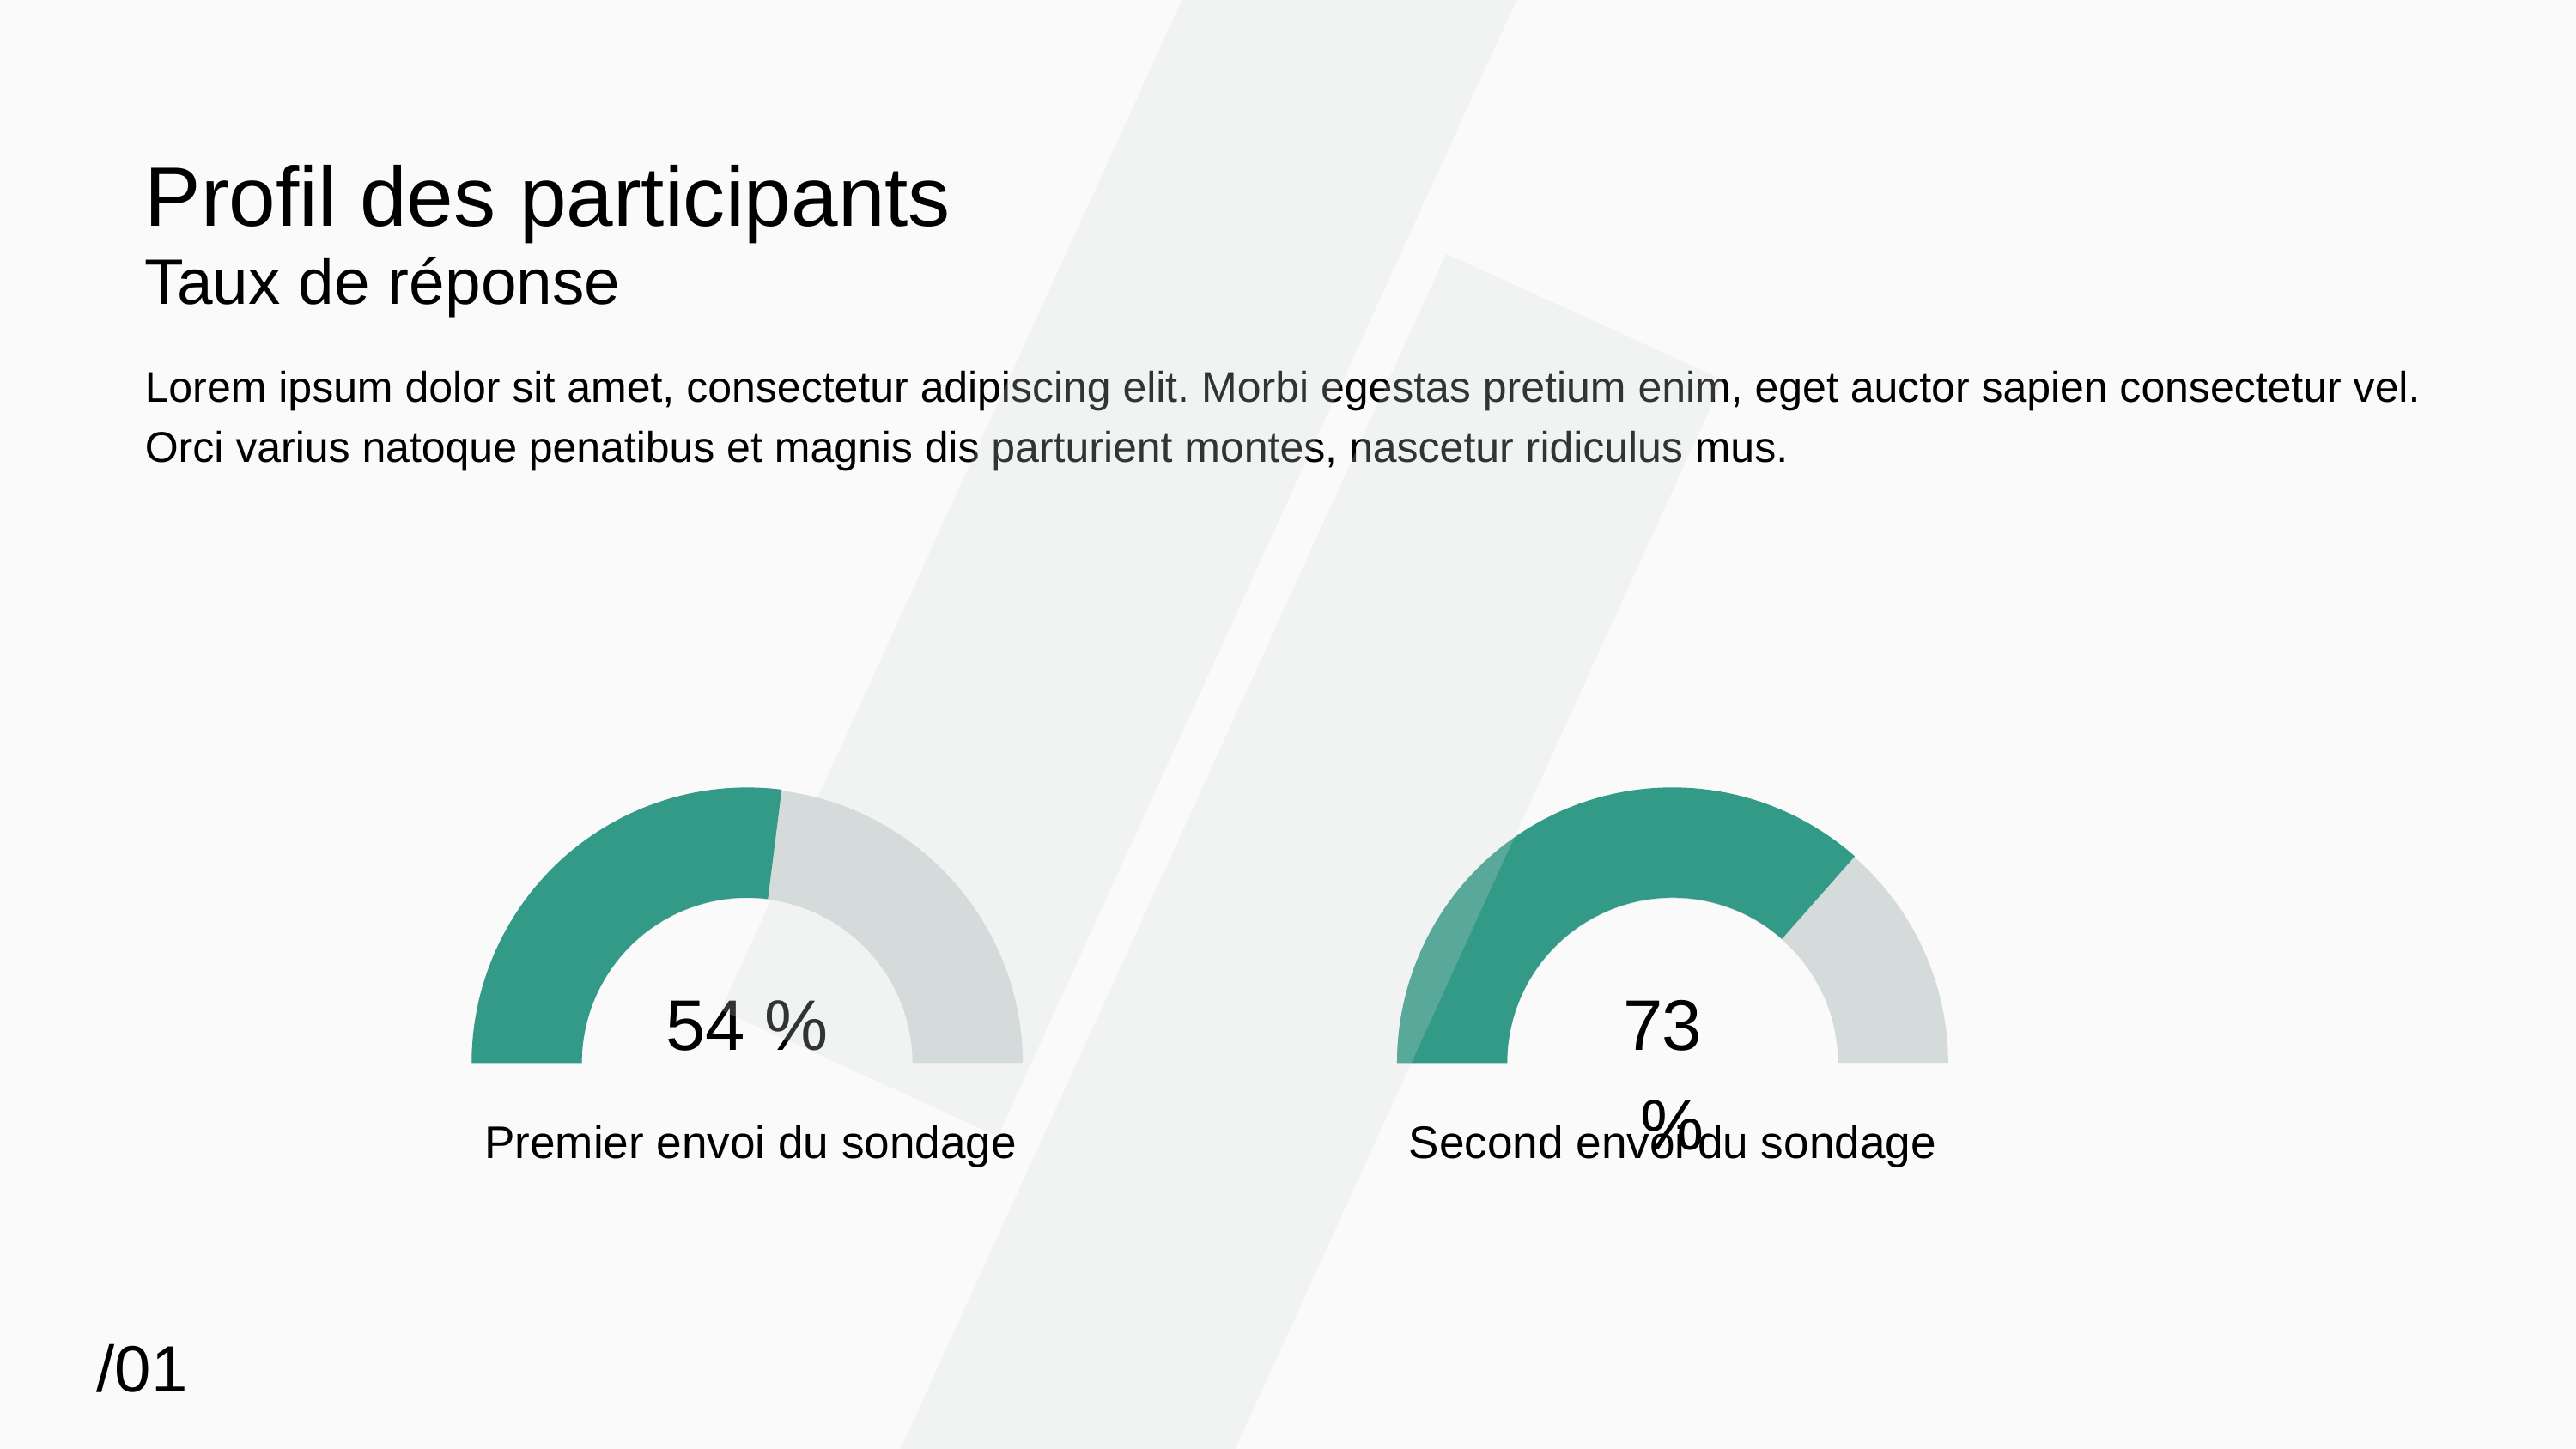

Profil des participants
Taux de réponse

Lorem ipsum dolor sit amet, consectetur adipiscing elit. Morbi egestas pretium enim, eget auctor sapien consectetur vel. Orci varius natoque penatibus et magnis dis parturient montes, nascetur ridiculus mus.

54 %

73 %
Premier envoi du sondage
Second envoi du sondage
/01